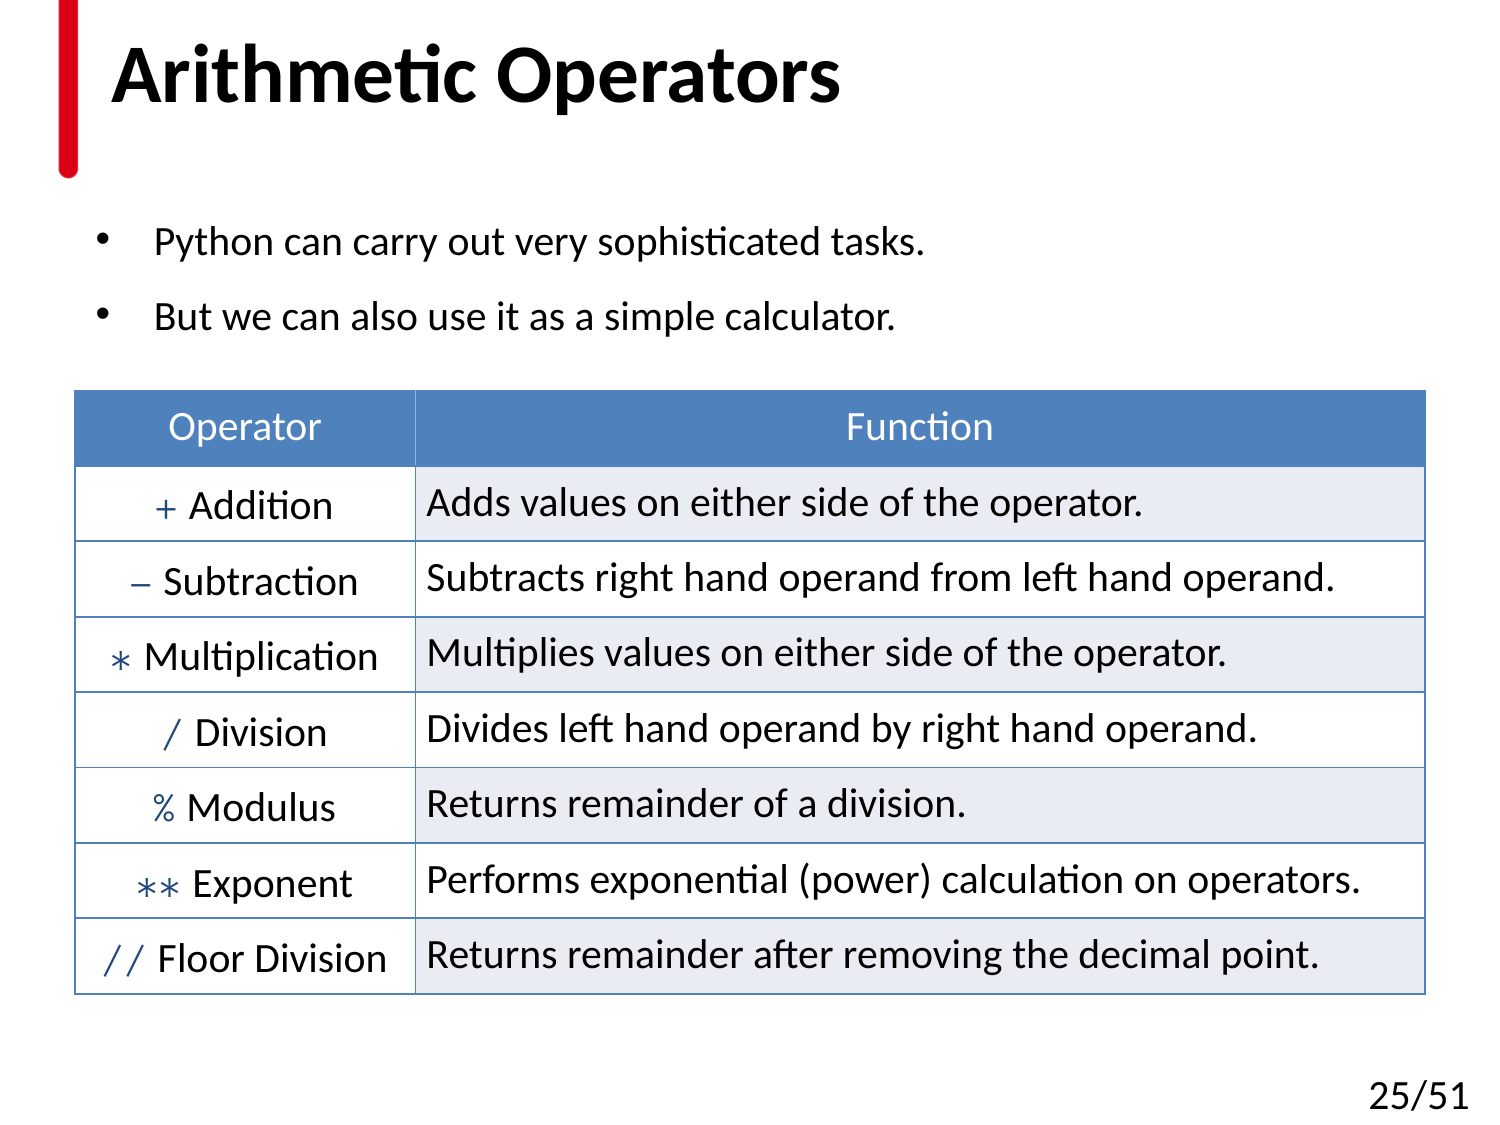

# Arithmetic Operators
Python can carry out very sophisticated tasks.
But we can also use it as a simple calculator.

| Operator | Function |
| --- | --- |
| + Addition | Adds values on either side of the operator. |
| - Subtraction | Subtracts right hand operand from left hand operand. |
| \* Multiplication | Multiplies values on either side of the operator. |
| / Division | Divides left hand operand by right hand operand. |
| % Modulus | Returns remainder of a division. |
| \*\* Exponent | Performs exponential (power) calculation on operators. |
| // Floor Division | Returns remainder after removing the decimal point. |